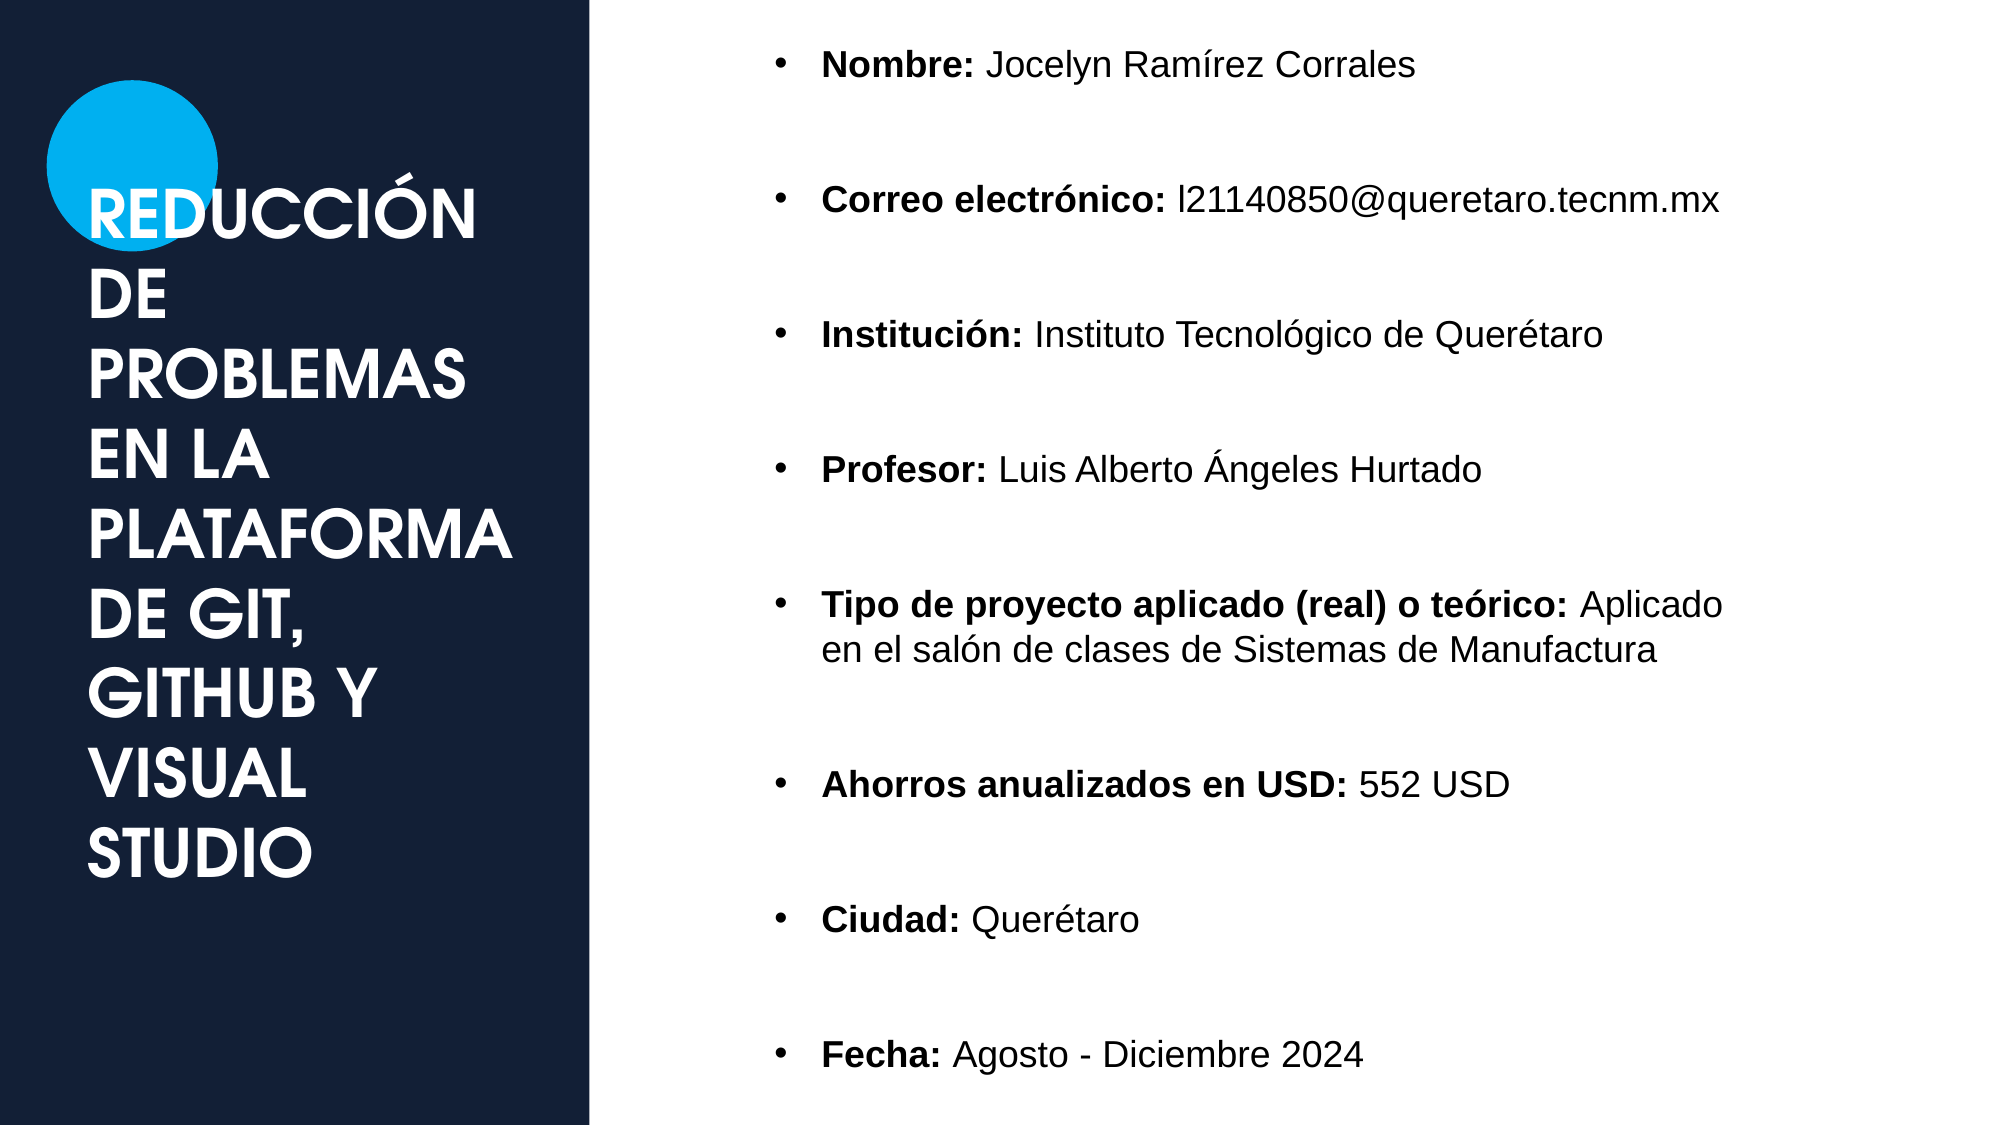

Nombre: Jocelyn Ramírez Corrales

Correo electrónico: l21140850@queretaro.tecnm.mx

Institución: Instituto Tecnológico de Querétaro

Profesor: Luis Alberto Ángeles Hurtado

Tipo de proyecto aplicado (real) o teórico: Aplicado en el salón de clases de Sistemas de Manufactura

Ahorros anualizados en USD: 552 USD

Ciudad: Querétaro

Fecha: Agosto - Diciembre 2024

# REDUCCIÓN DE PROBLEMAS EN LA PLATAFORMA DE GIT, GITHUB Y VISUAL STUDIO